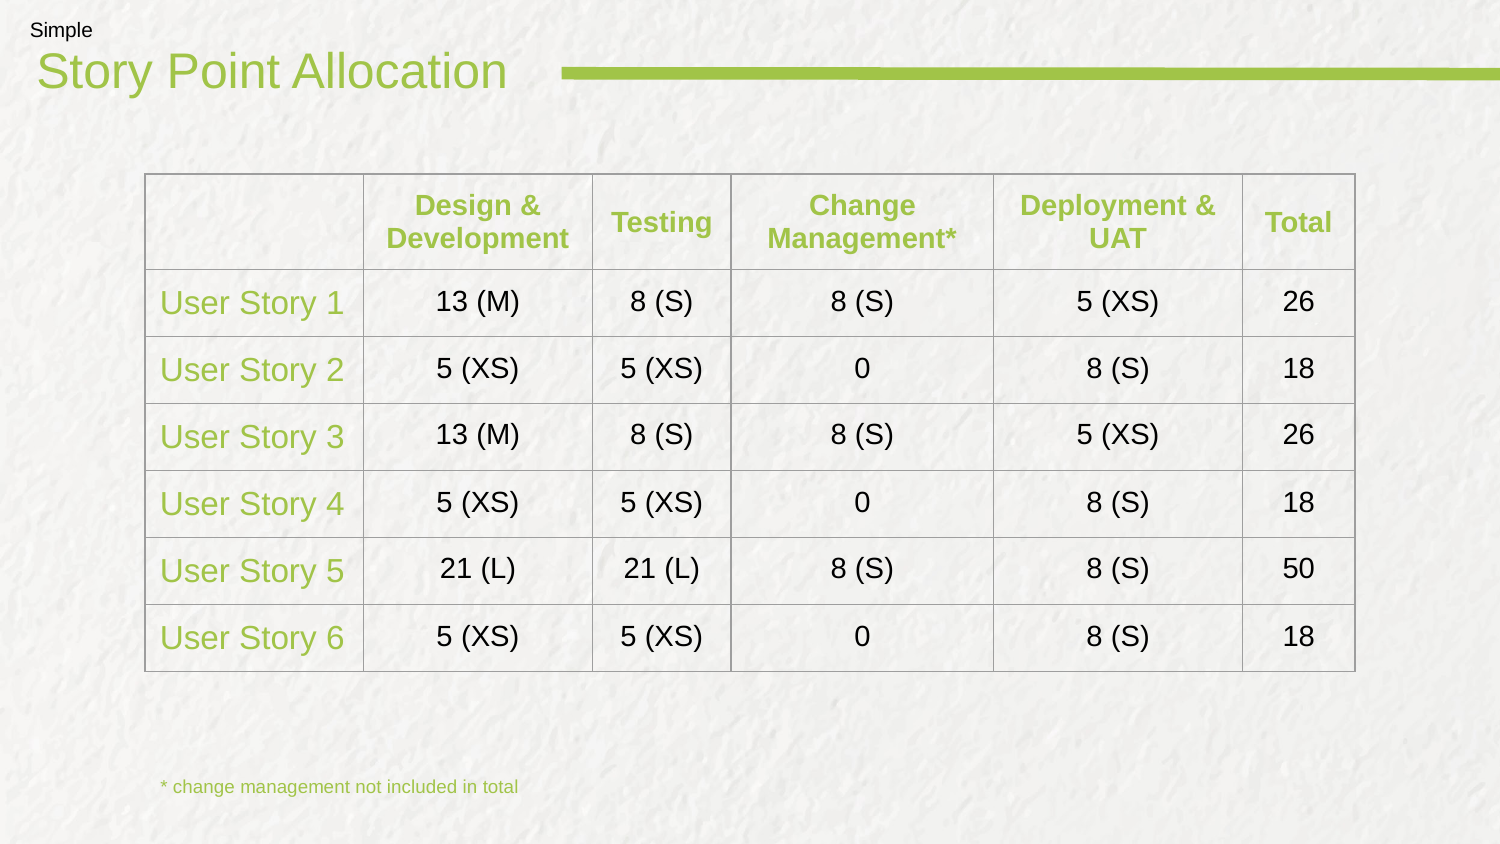

Simple
# Story Point Allocation
|  | Design & Development | Testing | Change Management\* | Deployment & UAT | Total |
| --- | --- | --- | --- | --- | --- |
| User Story 1 | 13 (M) | 8 (S) | 8 (S) | 5 (XS) | 26 |
| User Story 2 | 5 (XS) | 5 (XS) | 0 | 8 (S) | 18 |
| User Story 3 | 13 (M) | 8 (S) | 8 (S) | 5 (XS) | 26 |
| User Story 4 | 5 (XS) | 5 (XS) | 0 | 8 (S) | 18 |
| User Story 5 | 21 (L) | 21 (L) | 8 (S) | 8 (S) | 50 |
| User Story 6 | 5 (XS) | 5 (XS) | 0 | 8 (S) | 18 |
* change management not included in total